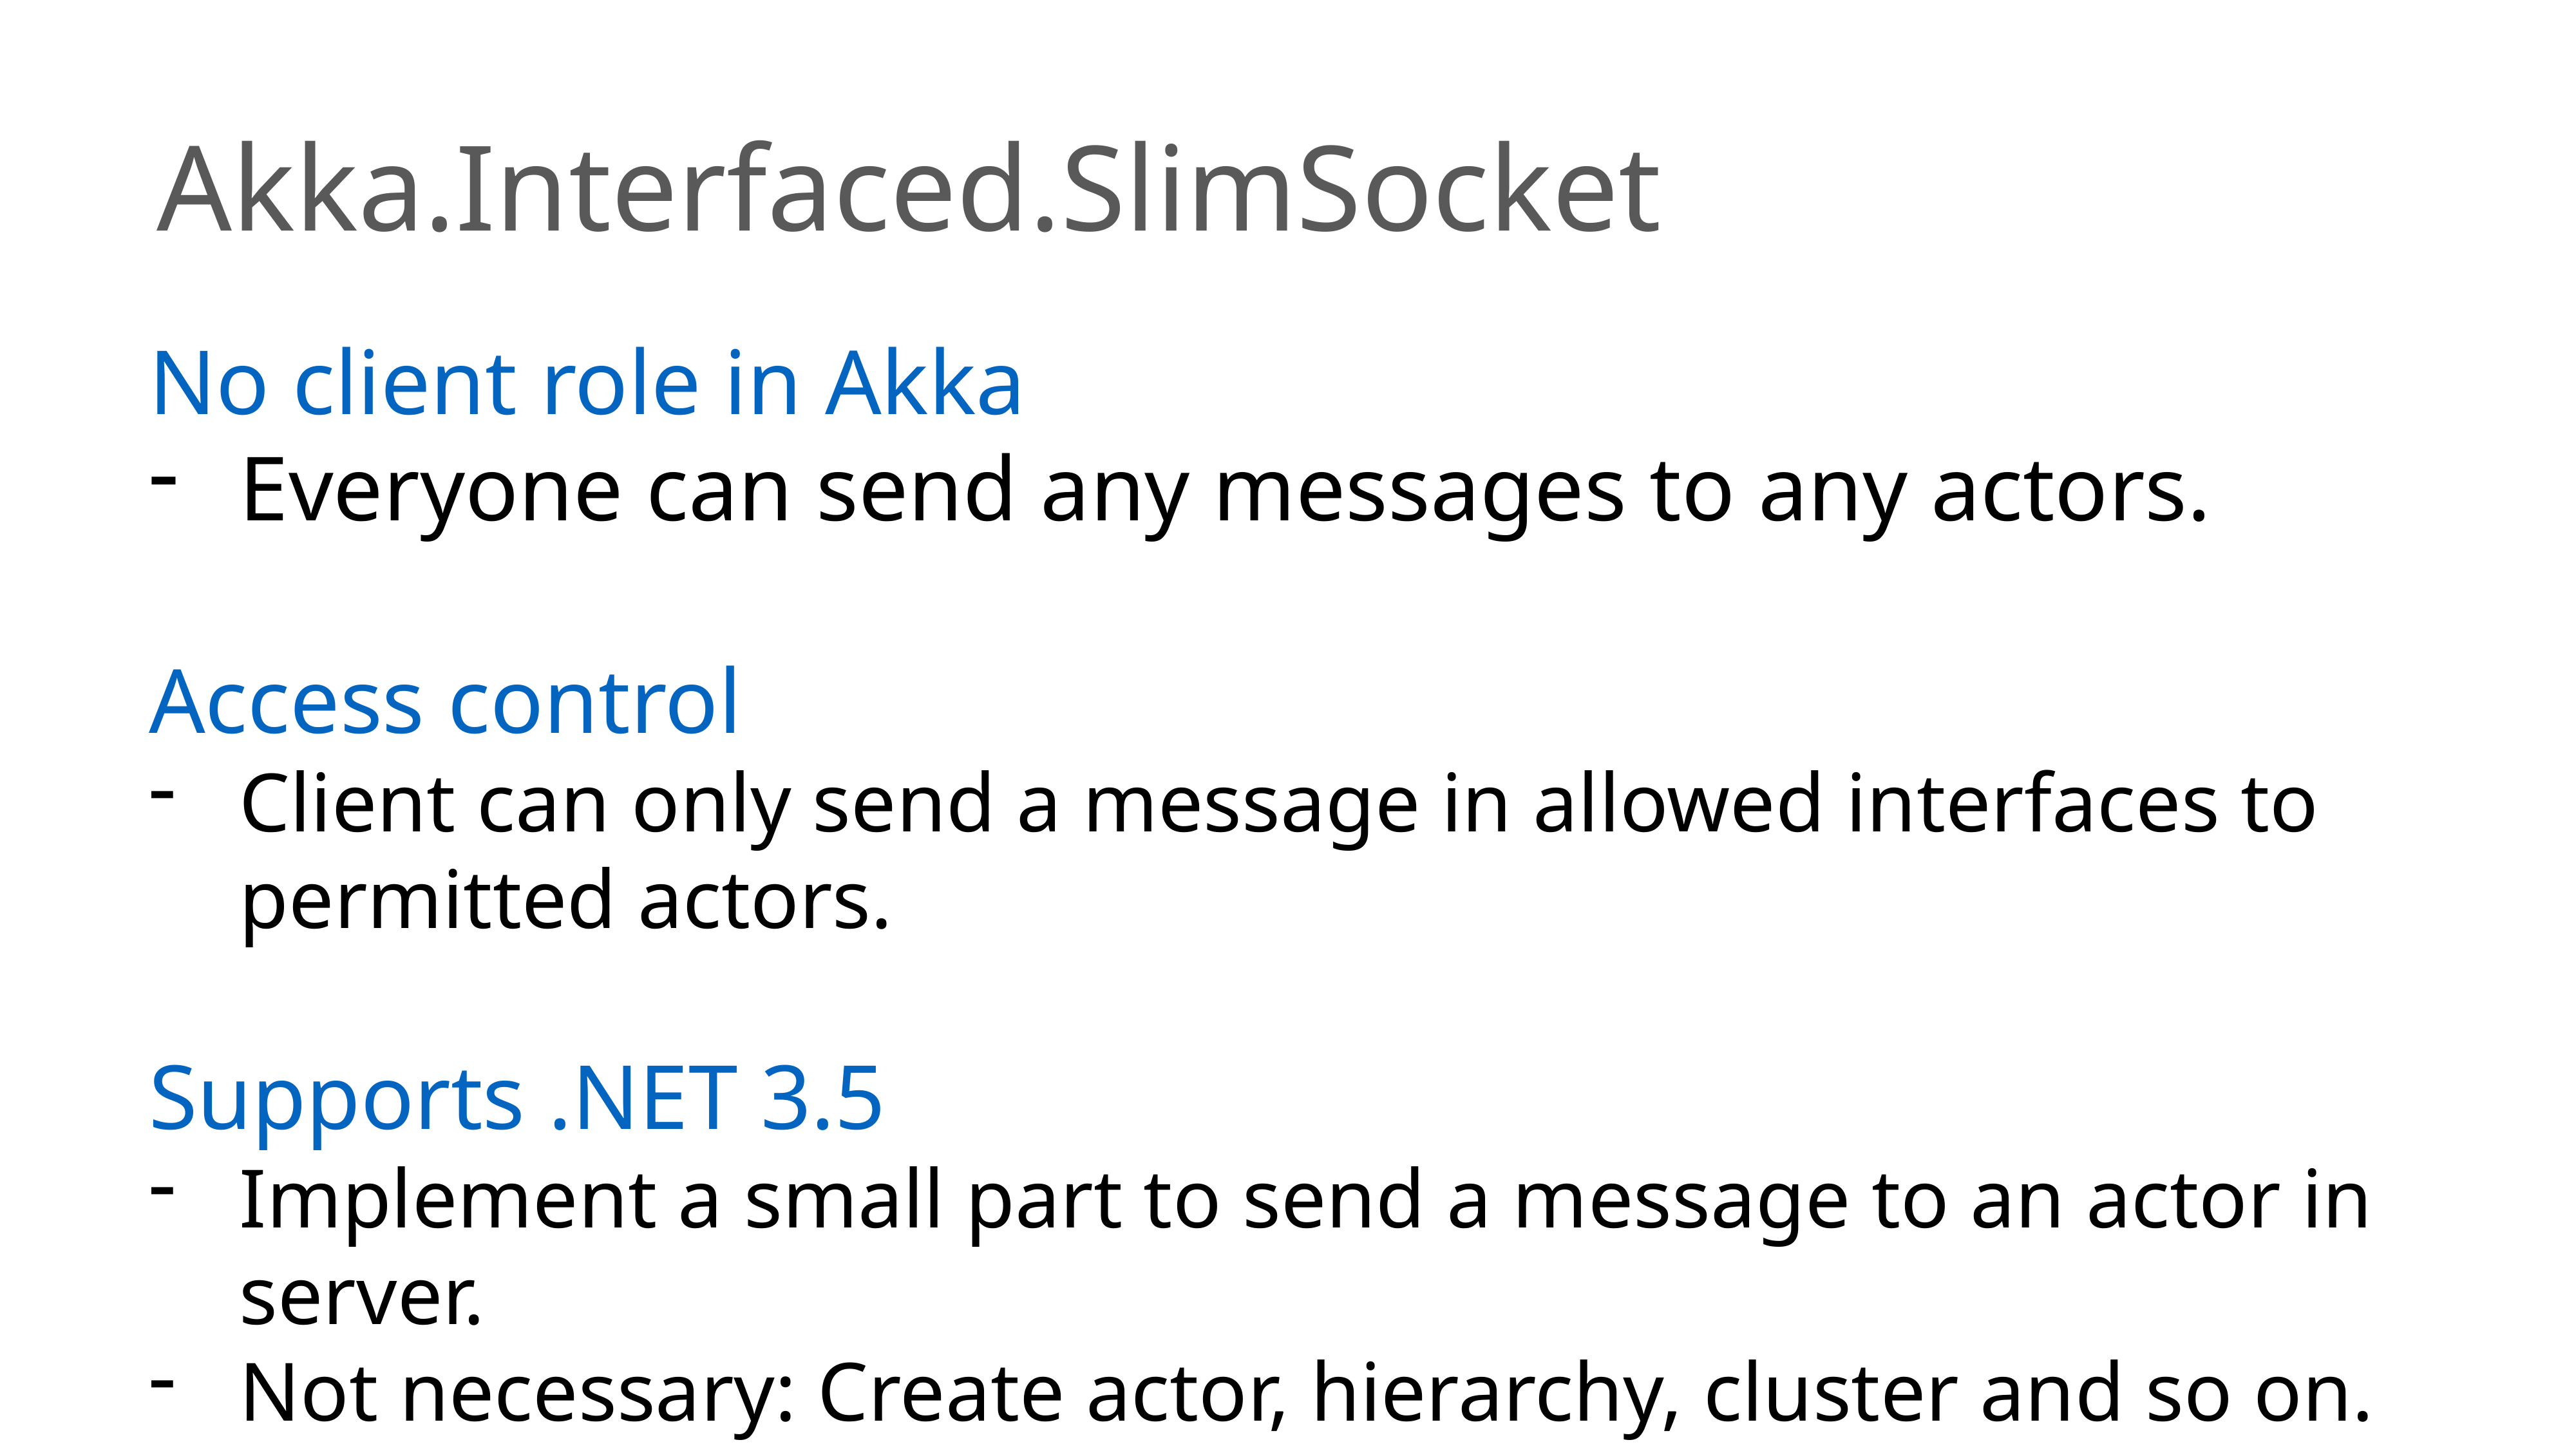

Akka.Interfaced.SlimSocket
No client role in Akka
Everyone can send any messages to any actors.

Access control
Client can only send a message in allowed interfaces to permitted actors.

Supports .NET 3.5
Implement a small part to send a message to an actor in server.
Not necessary: Create actor, hierarchy, cluster and so on.